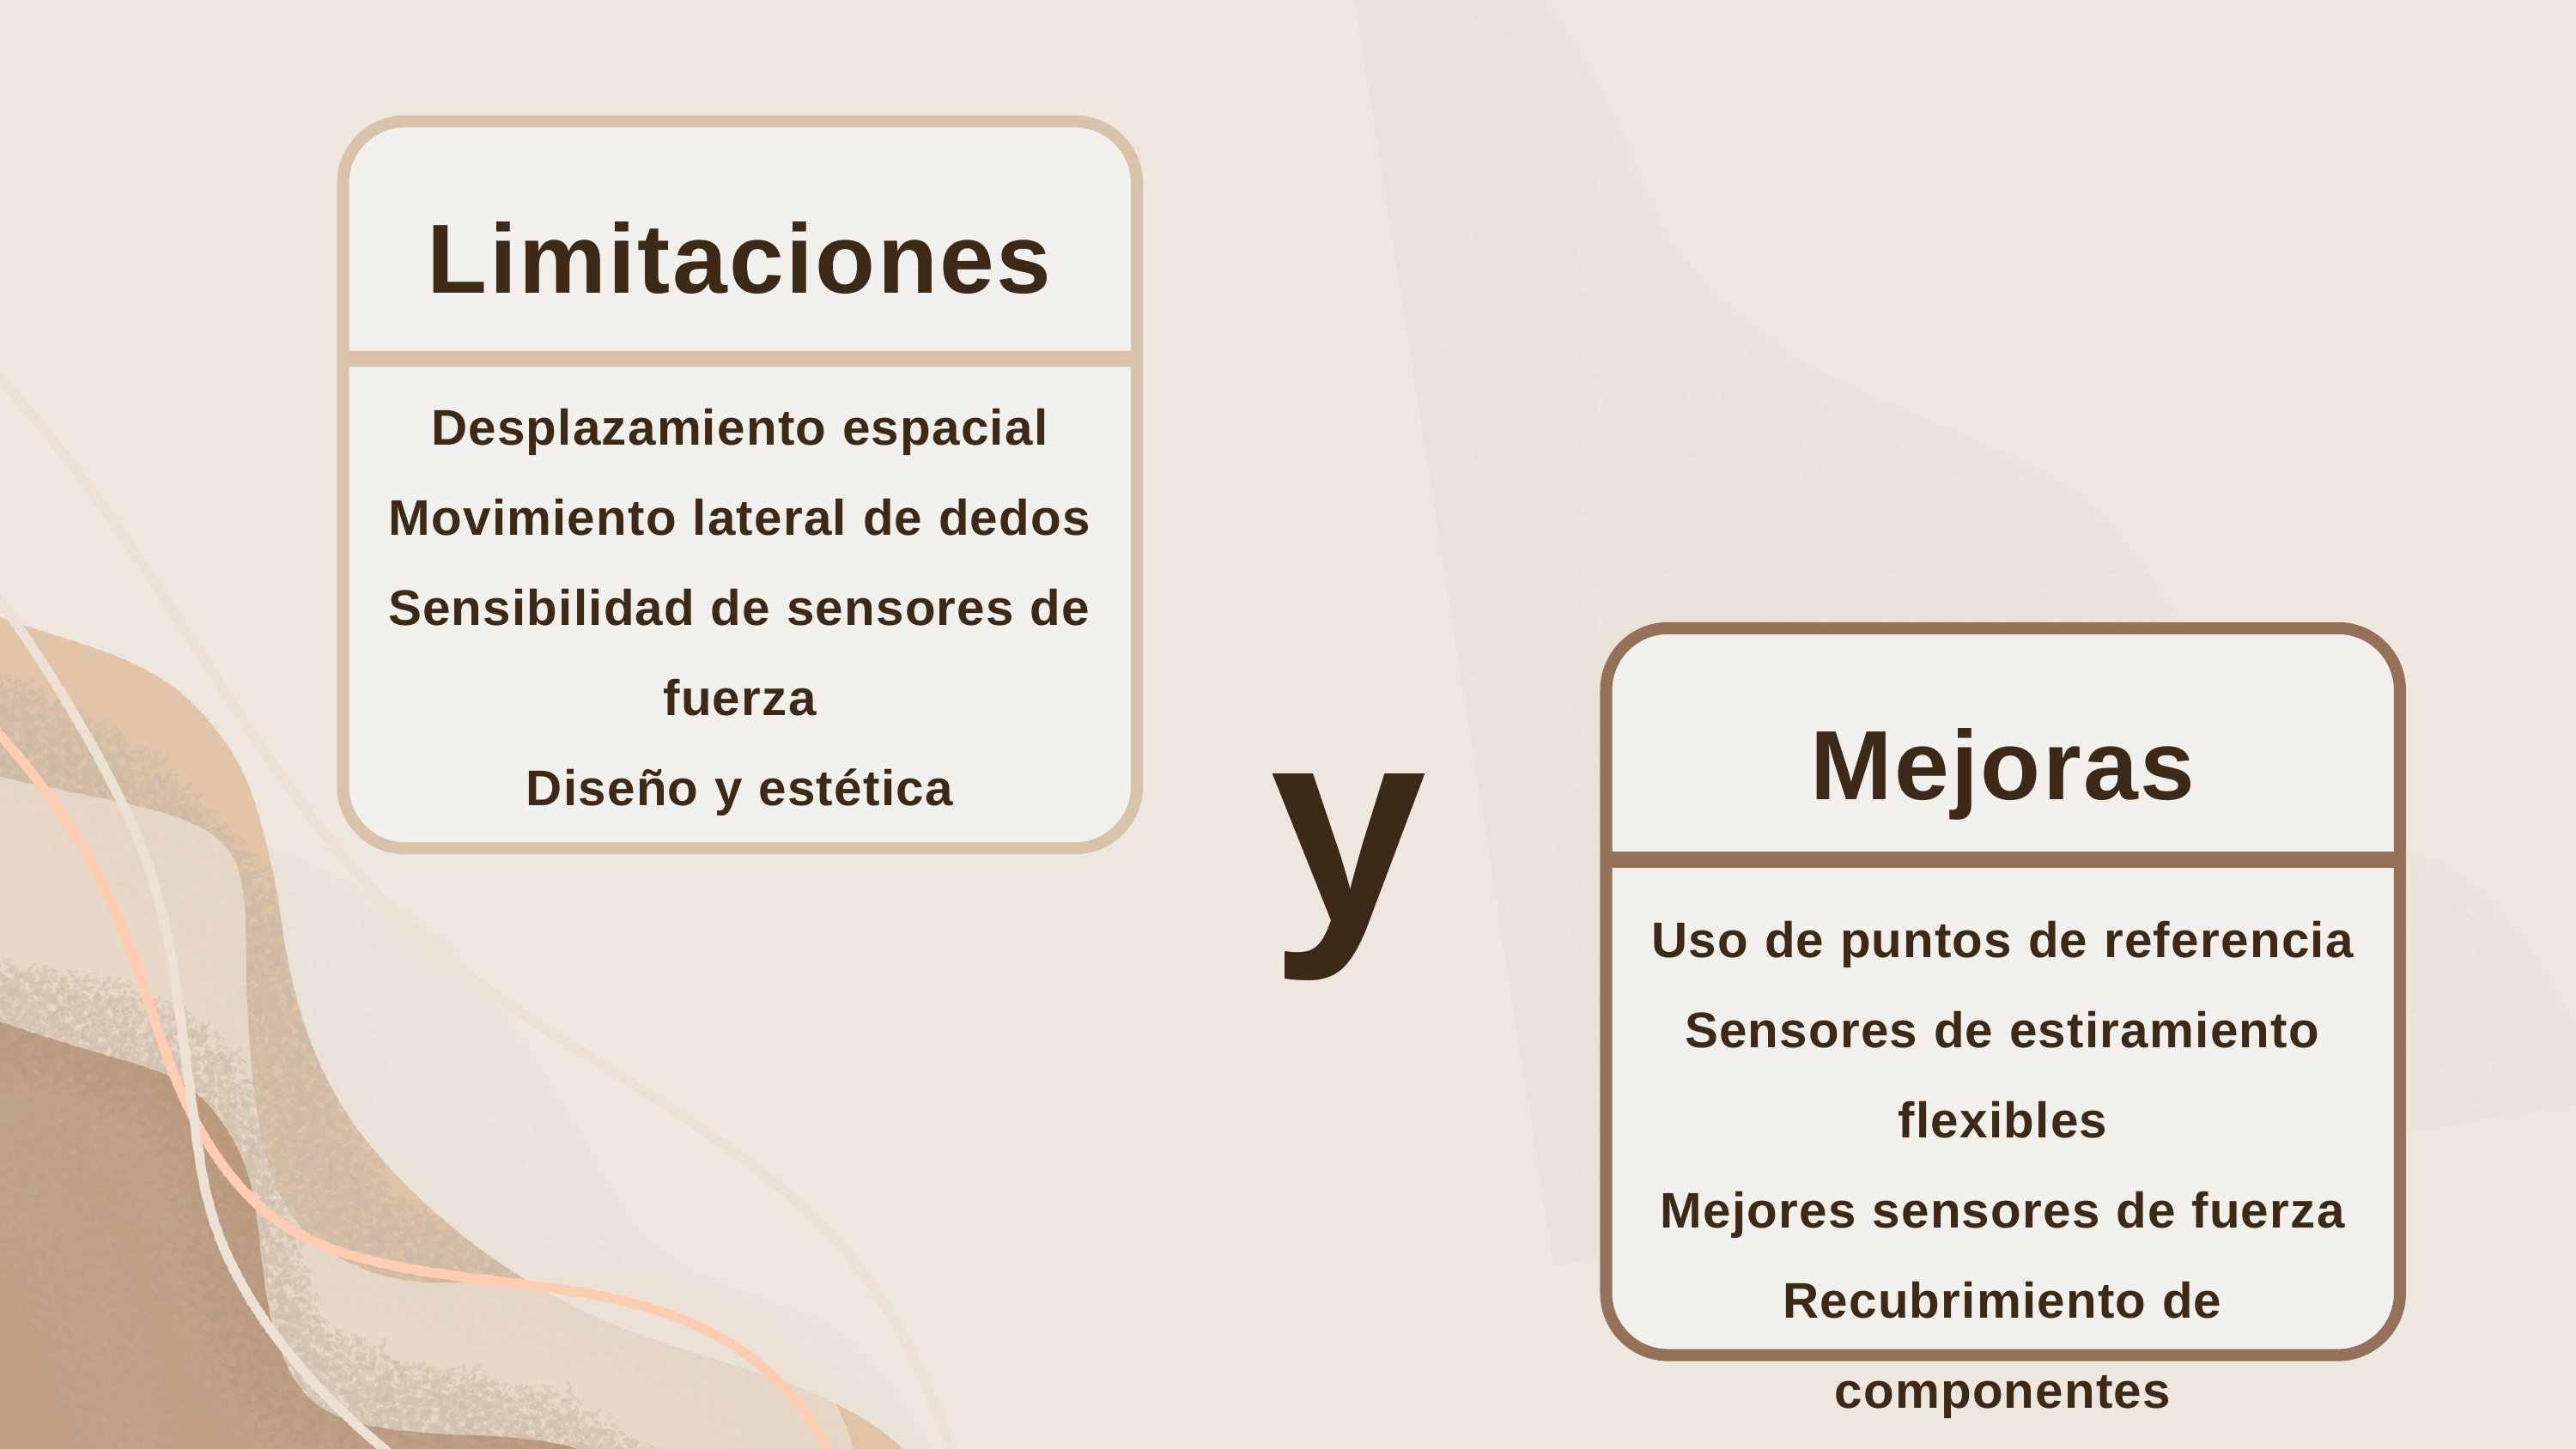

Limitaciones

Desplazamiento espacial
Movimiento lateral de dedos
Sensibilidad de sensores de fuerza
Diseño y estética

y

Mejoras

Uso de puntos de referencia
Sensores de estiramiento flexibles
Mejores sensores de fuerza
Recubrimiento de componentes